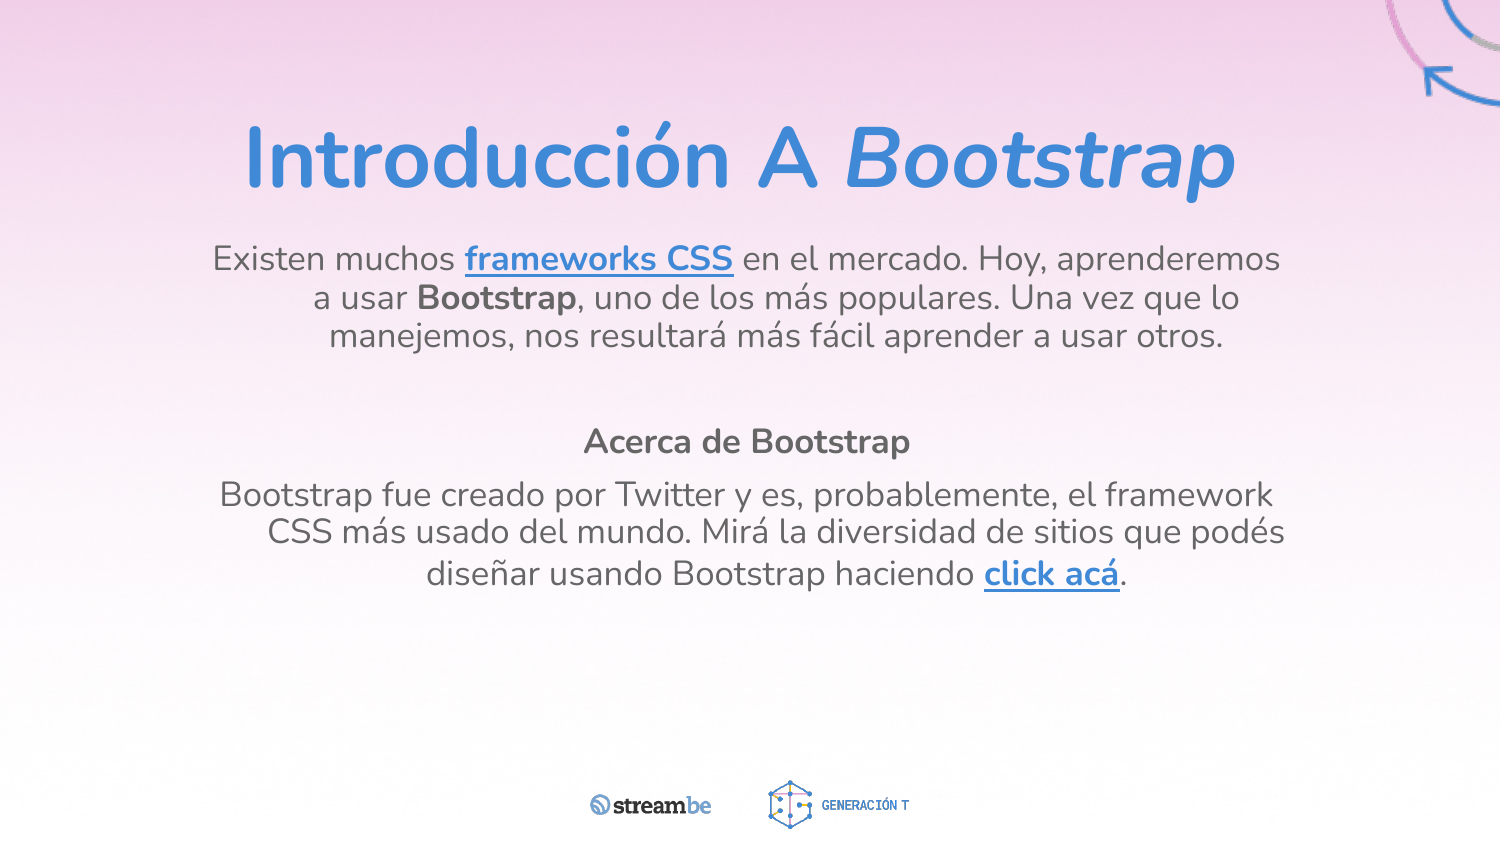

# Introducción A Bootstrap
Existen muchos frameworks CSS en el mercado. Hoy, aprenderemos a usar Bootstrap, uno de los más populares. Una vez que lo manejemos, nos resultará más fácil aprender a usar otros.

Acerca de Bootstrap
Bootstrap fue creado por Twitter y es, probablemente, el framework CSS más usado del mundo. Mirá la diversidad de sitios que podés diseñar usando Bootstrap haciendo click acá.